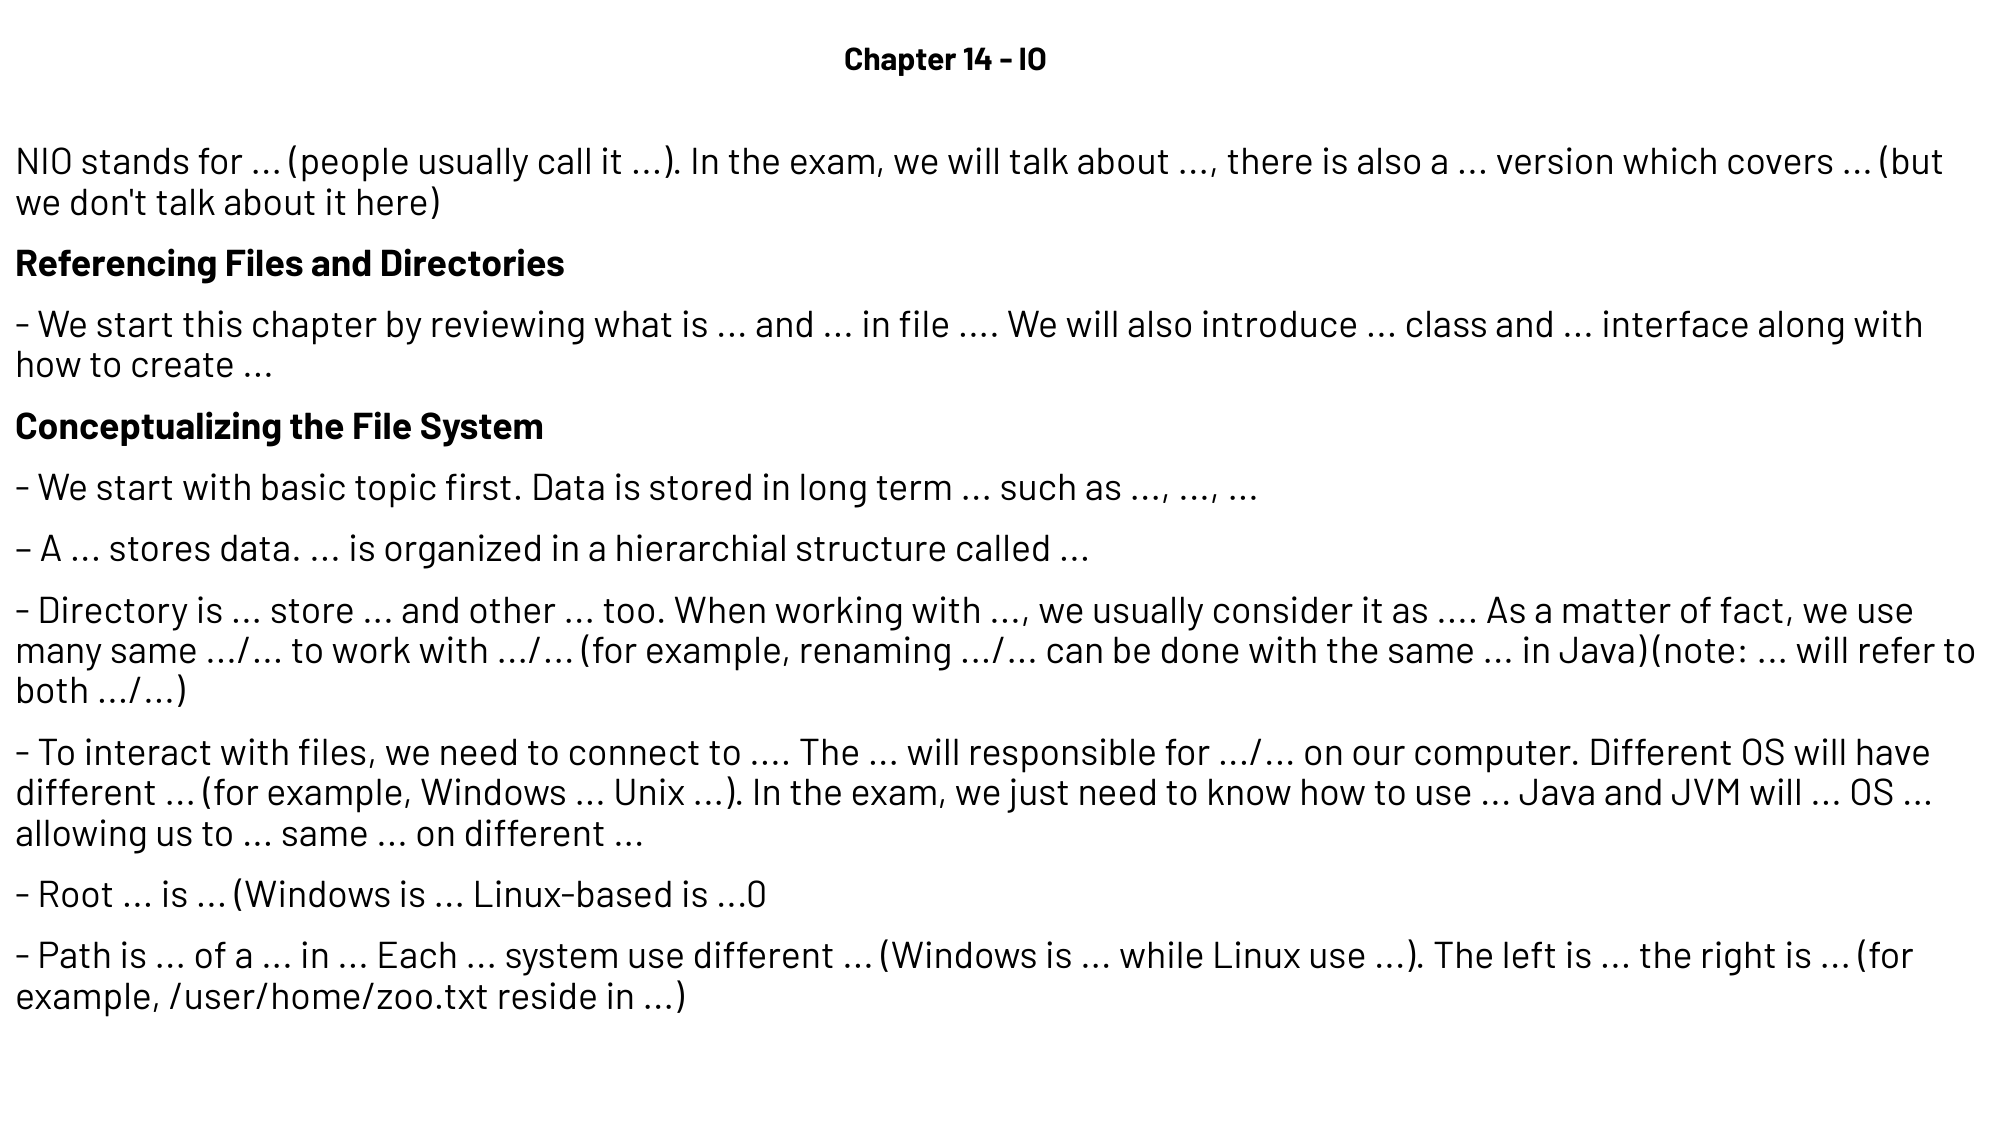

Chapter 14 - IO
NIO stands for ... (people usually call it ...). In the exam, we will talk about ..., there is also a ... version which covers ... (but we don't talk about it here)
Referencing Files and Directories
- We start this chapter by reviewing what is ... and ... in file .... We will also introduce ... class and ... interface along with how to create ...
Conceptualizing the File System
- We start with basic topic first. Data is stored in long term ... such as ..., ..., ...
– A ... stores data. ... is organized in a hierarchial structure called ...
- Directory is ... store ... and other ... too. When working with ..., we usually consider it as .... As a matter of fact, we use many same .../... to work with .../... (for example, renaming .../... can be done with the same ... in Java) (note: ... will refer to both .../...)
- To interact with files, we need to connect to .... The ... will responsible for .../... on our computer. Different OS will have different ... (for example, Windows ... Unix ...). In the exam, we just need to know how to use ... Java and JVM will ... OS ... allowing us to ... same ... on different ...
- Root ... is ... (Windows is ... Linux-based is ...0
- Path is ... of a ... in ... Each ... system use different ... (Windows is ... while Linux use ...). The left is ... the right is ... (for example, /user/home/zoo.txt reside in ...)